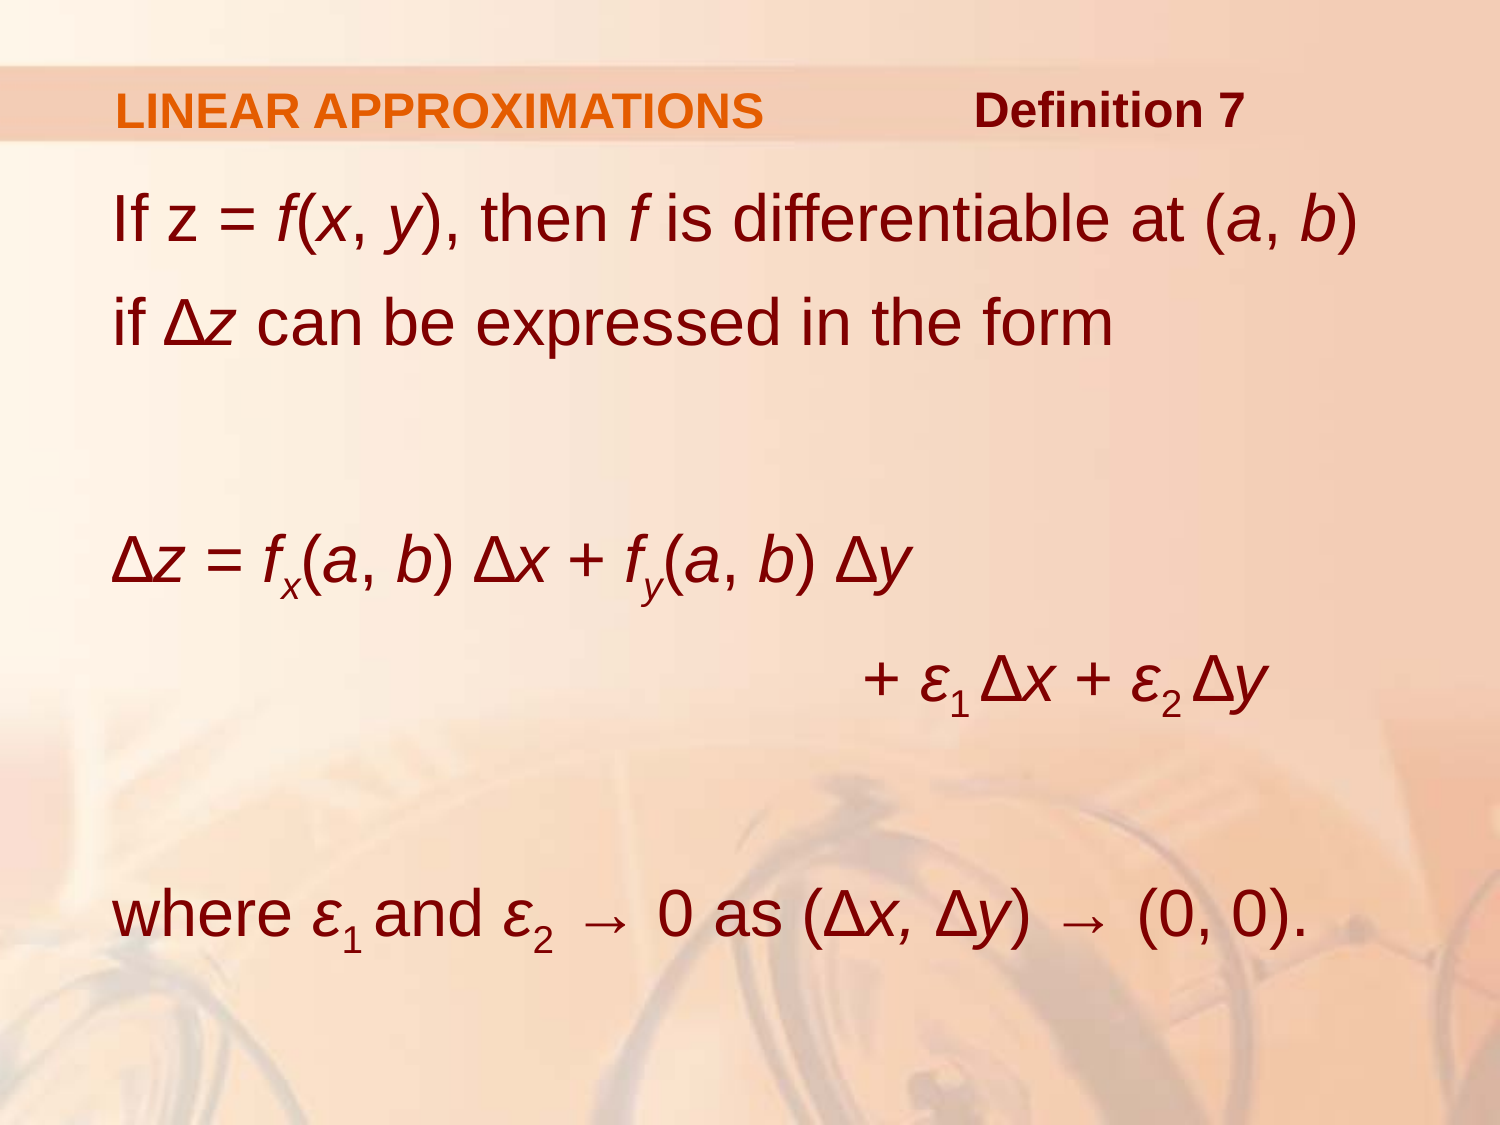

# LINEAR APPROXIMATIONS
Definition 7
If z = f(x, y), then f is differentiable at (a, b)
if ∆z can be expressed in the form

	∆z = fx(a, b) ∆x + fy(a, b) ∆y
					+ ε1 ∆x + ε2 ∆y
where ε1 and ε2 → 0 as (∆x, ∆y) → (0, 0).